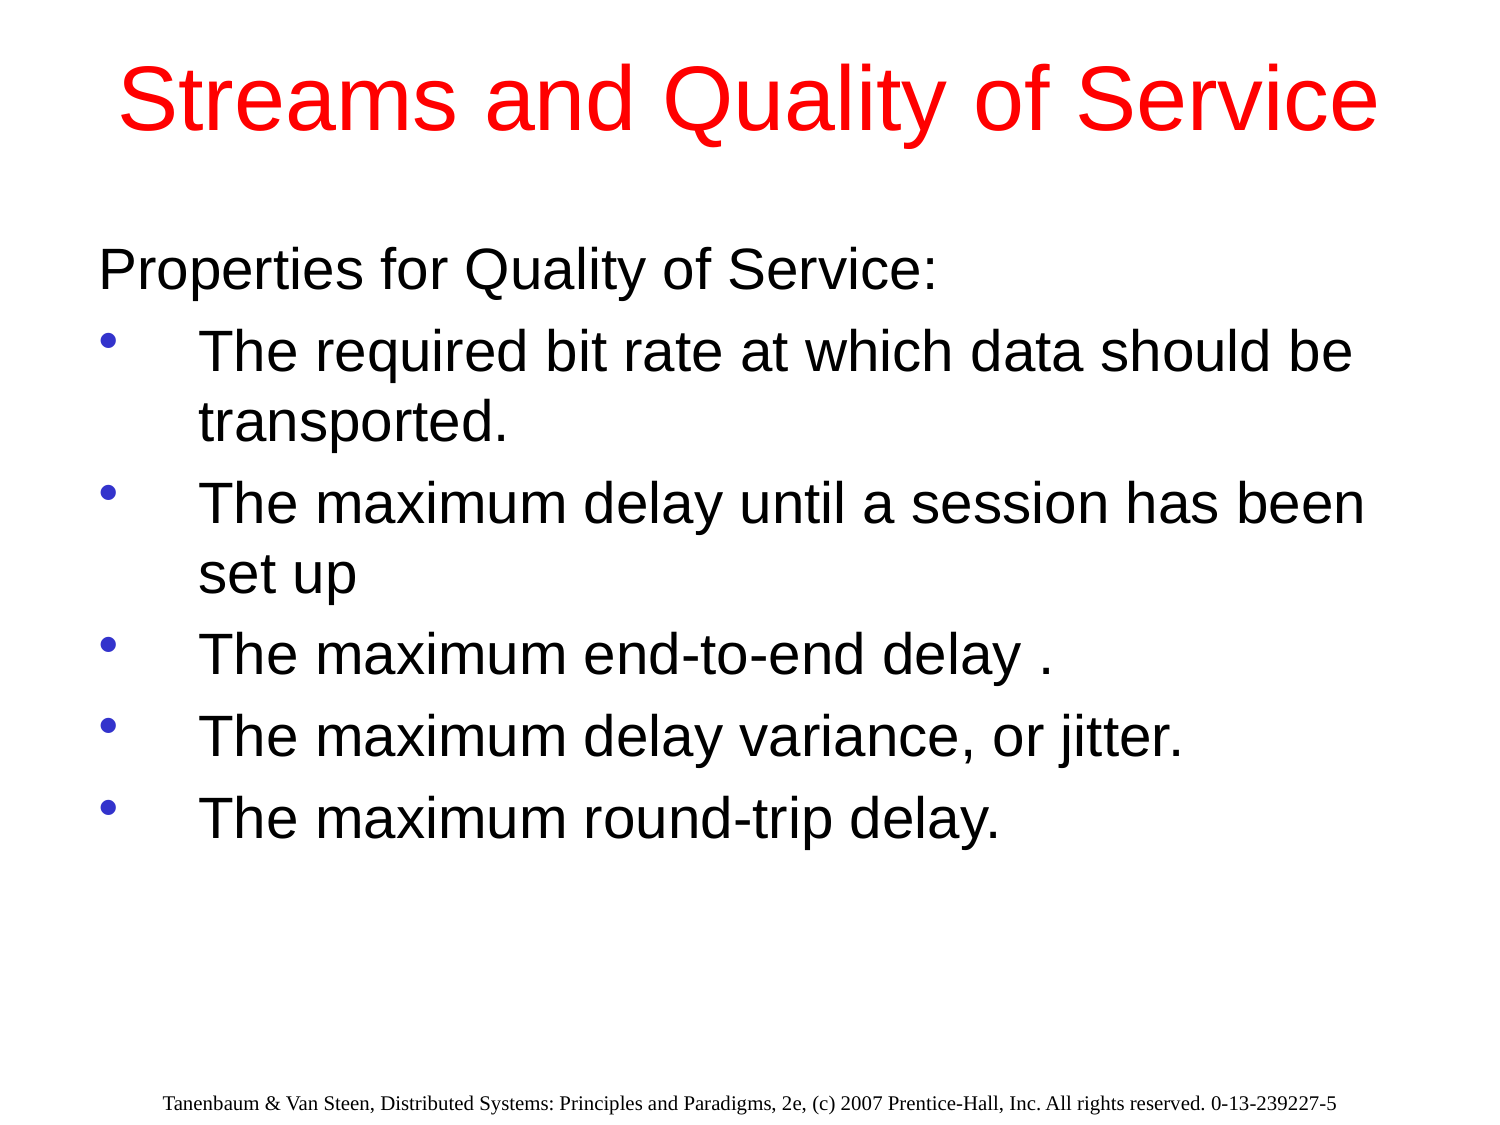

# Streams and Quality of Service
Properties for Quality of Service:
The required bit rate at which data should be transported.
The maximum delay until a session has been set up
The maximum end-to-end delay .
The maximum delay variance, or jitter.
The maximum round-trip delay.
Tanenbaum & Van Steen, Distributed Systems: Principles and Paradigms, 2e, (c) 2007 Prentice-Hall, Inc. All rights reserved. 0-13-239227-5